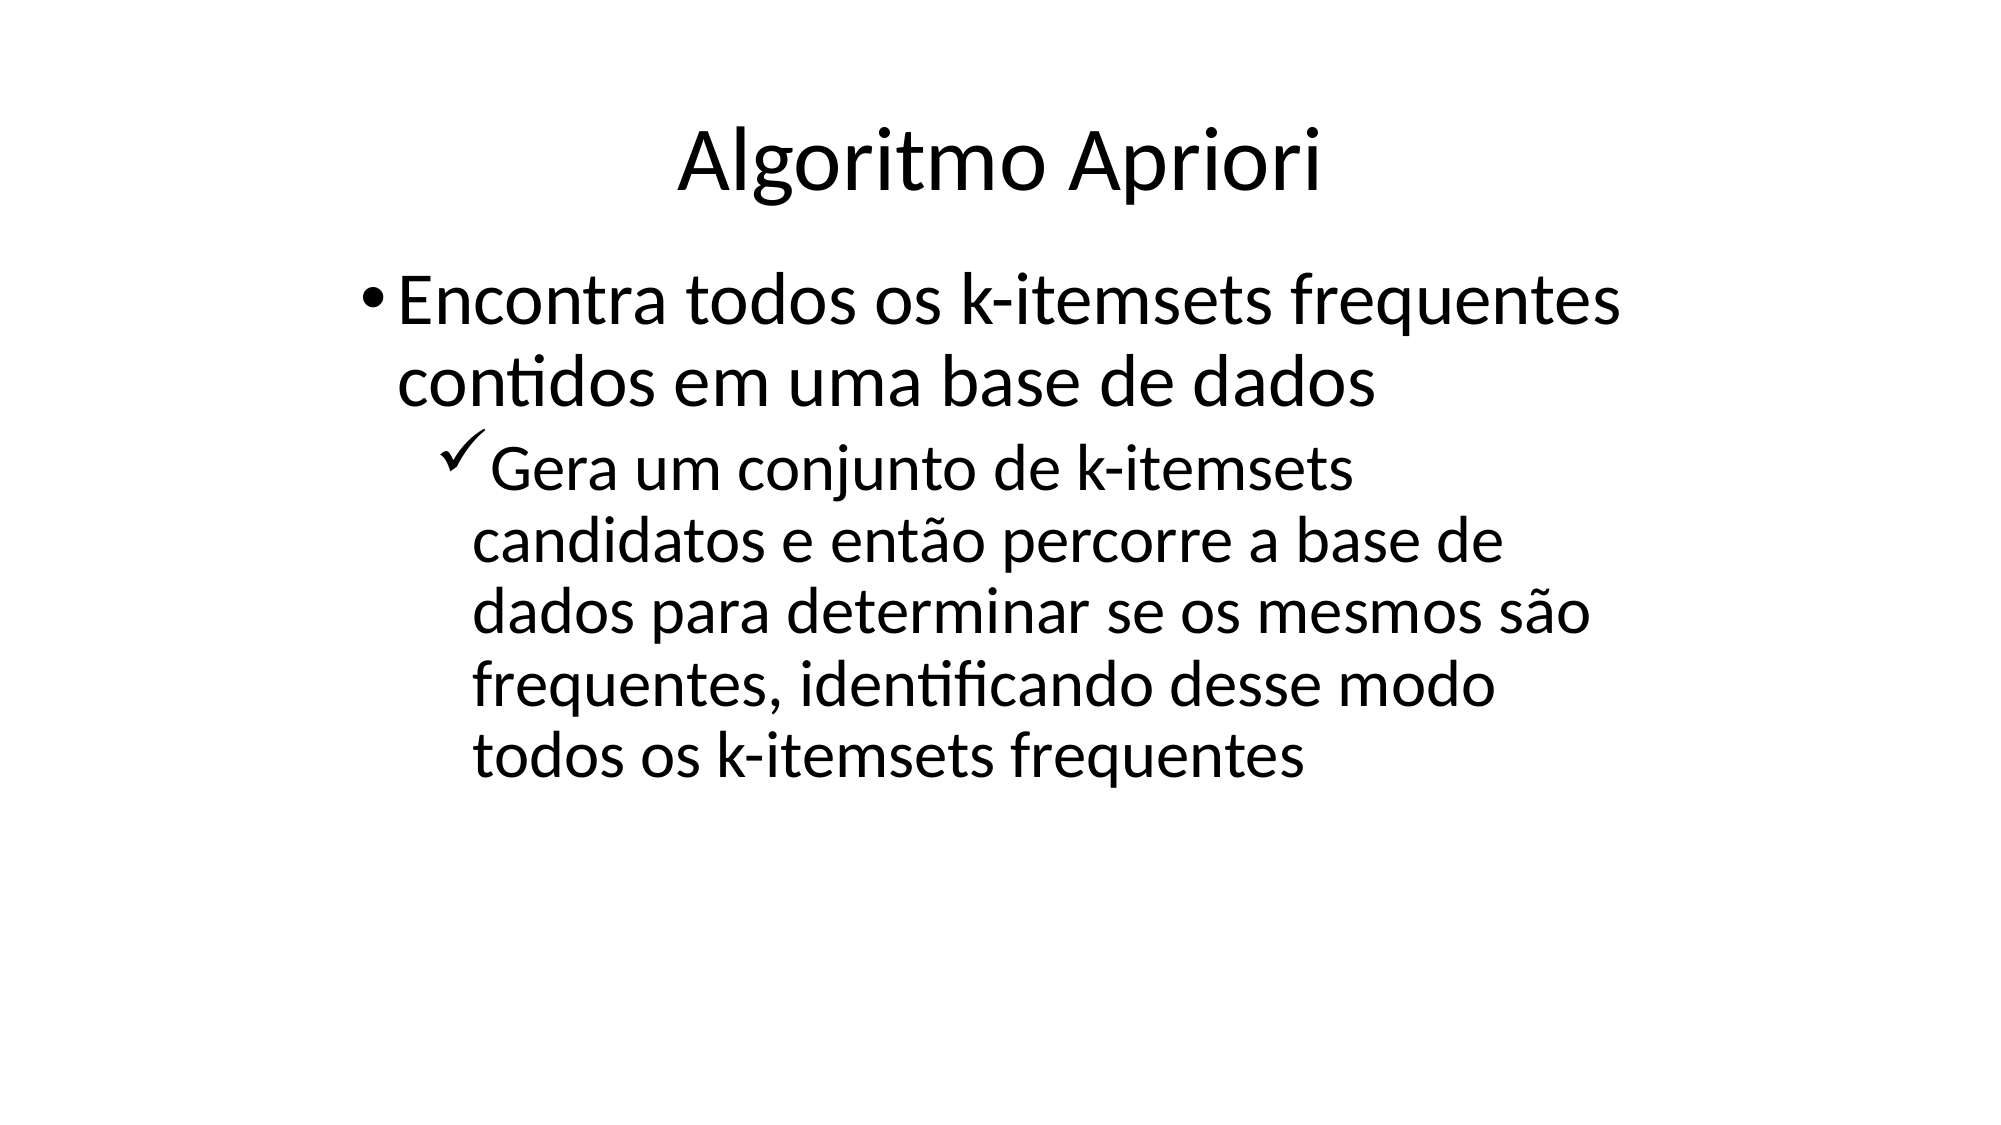

# Algoritmo Apriori
Encontra todos os k-itemsets frequentes contidos em uma base de dados
Gera um conjunto de k-itemsets candidatos e então percorre a base de dados para determinar se os mesmos são frequentes, identificando desse modo todos os k-itemsets frequentes